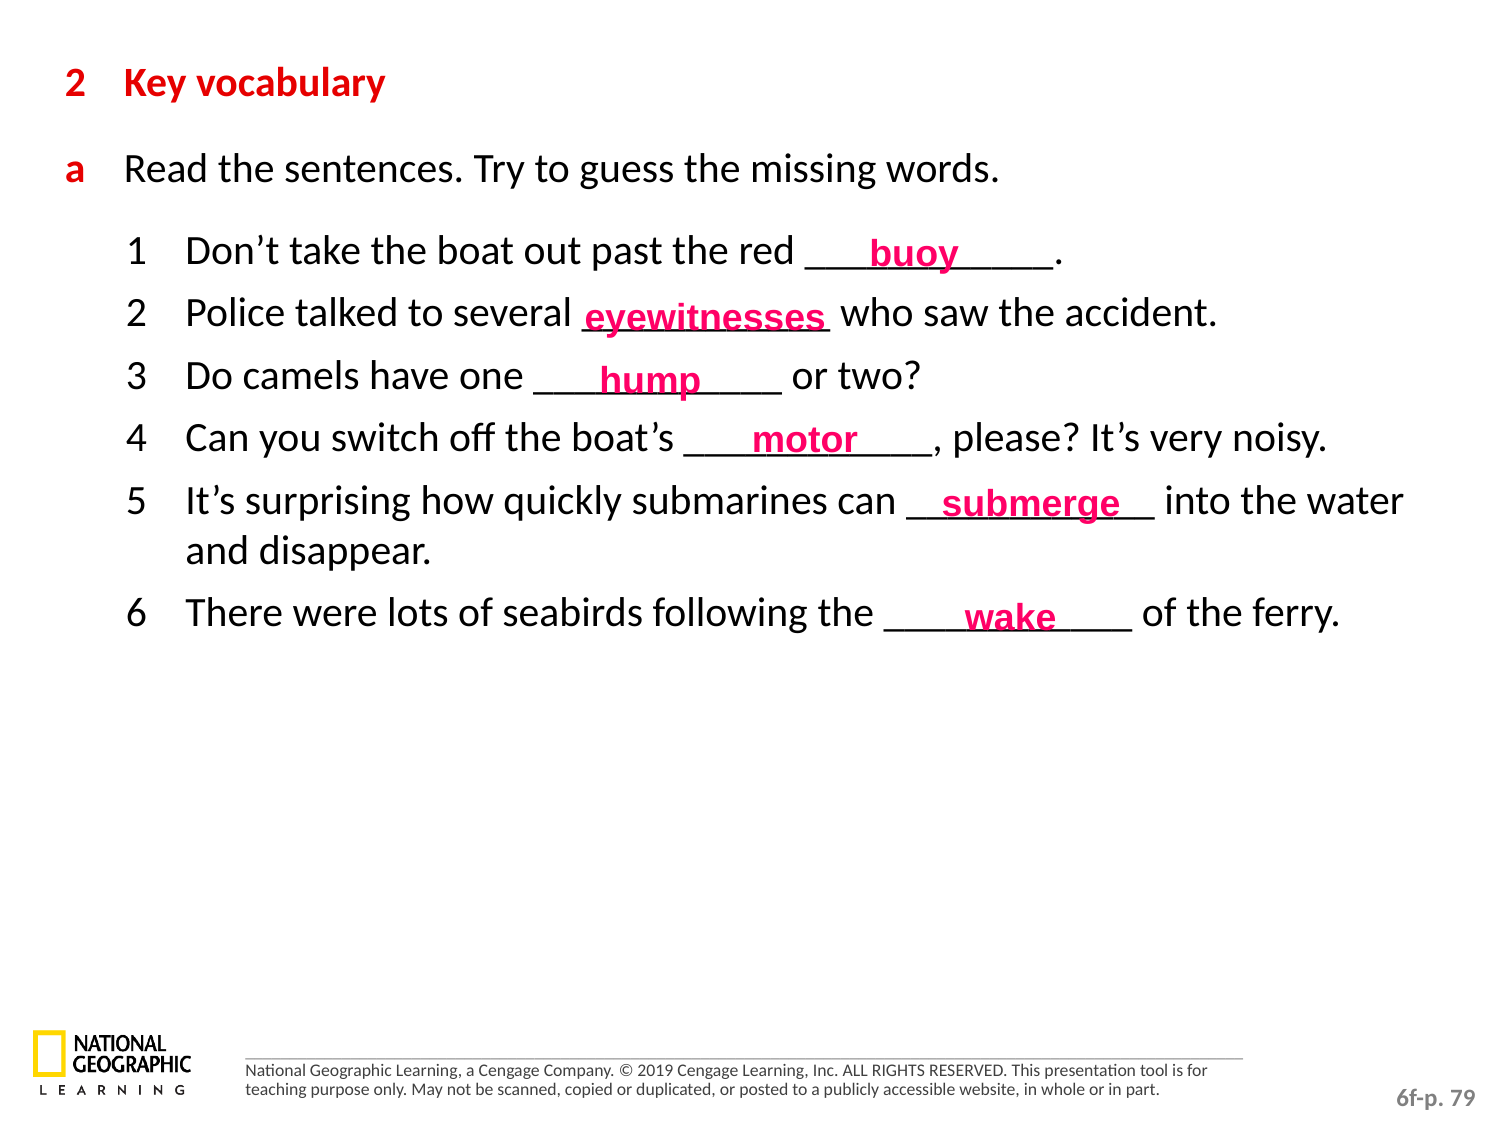

2	Key vocabulary
a 	Read the sentences. Try to guess the missing words.
1 	Don’t take the boat out past the red ____________.
2 	Police talked to several ____________ who saw the accident.
3 	Do camels have one ____________ or two?
4 	Can you switch off the boat’s ____________, please? It’s very noisy.
5	It’s surprising how quickly submarines can ____________ into the water and disappear.
6 	There were lots of seabirds following the ____________ of the ferry.
buoy
eyewitnesses
hump
motor
submerge
wake
6f-p. 79